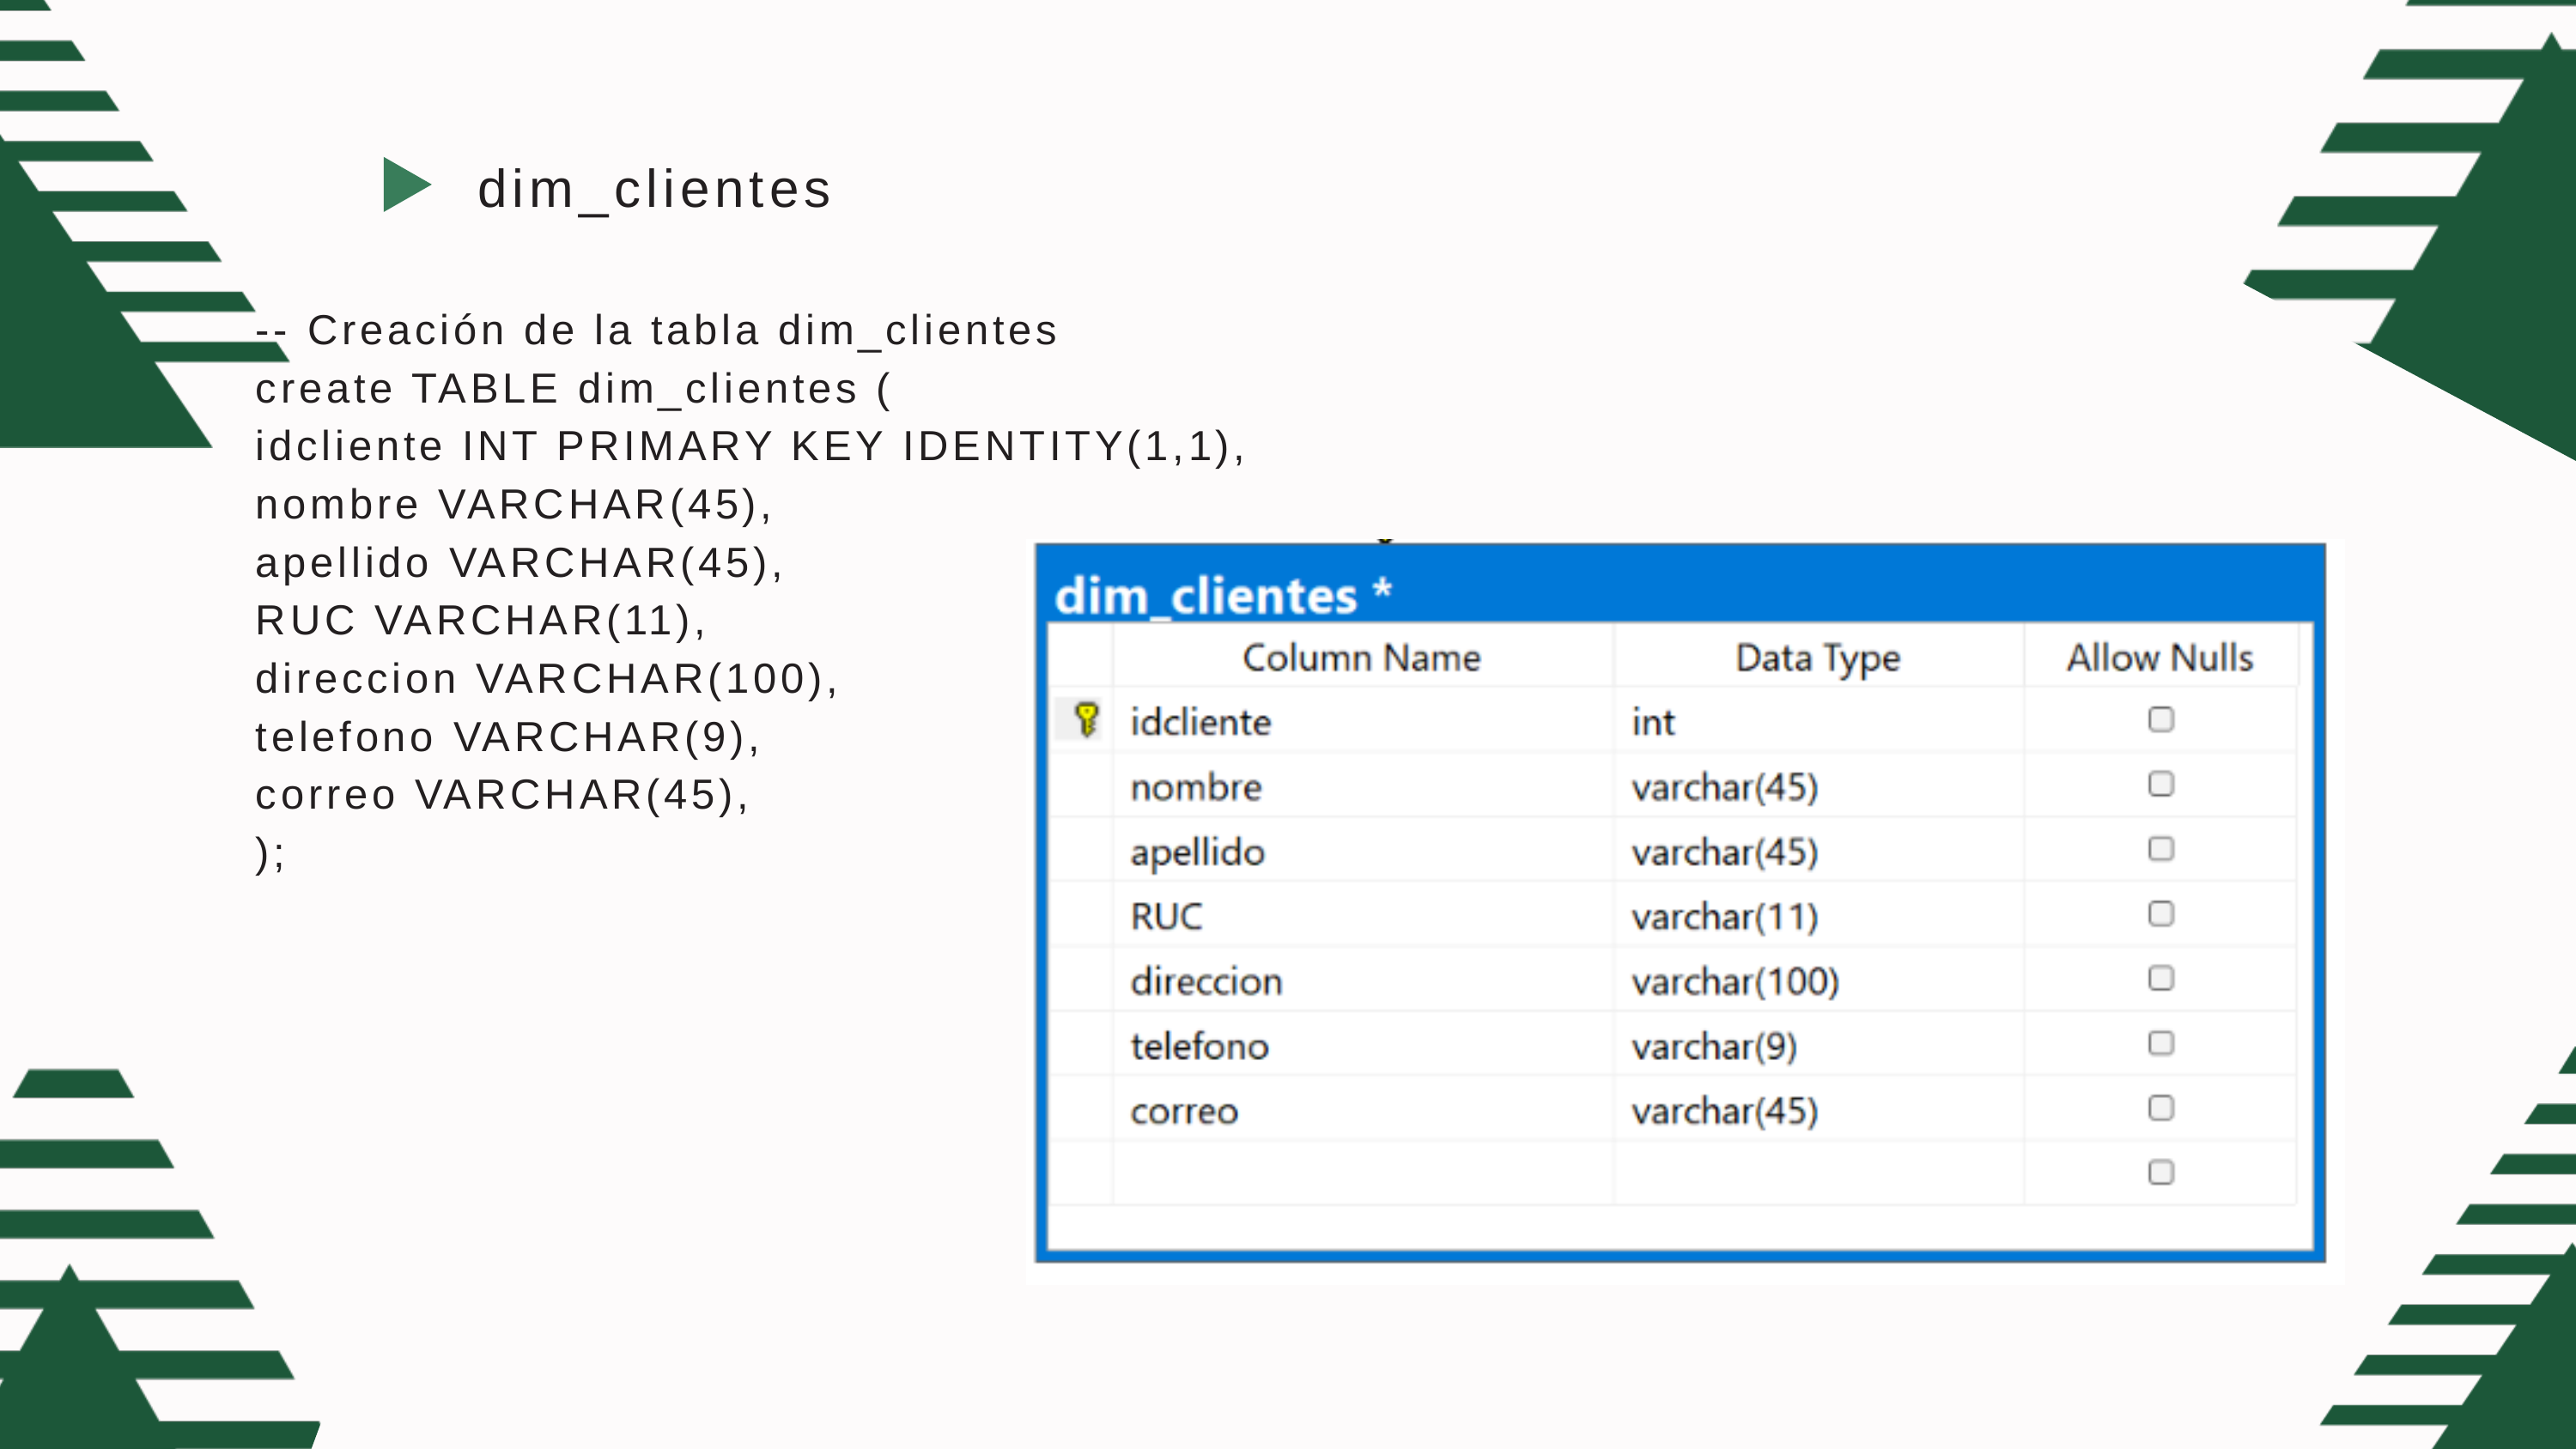

dim_clientes

-- Creación de la tabla dim_clientes
create TABLE dim_clientes (
idcliente INT PRIMARY KEY IDENTITY(1,1),
nombre VARCHAR(45),
apellido VARCHAR(45),
RUC VARCHAR(11),
direccion VARCHAR(100),
telefono VARCHAR(9),
correo VARCHAR(45),
);